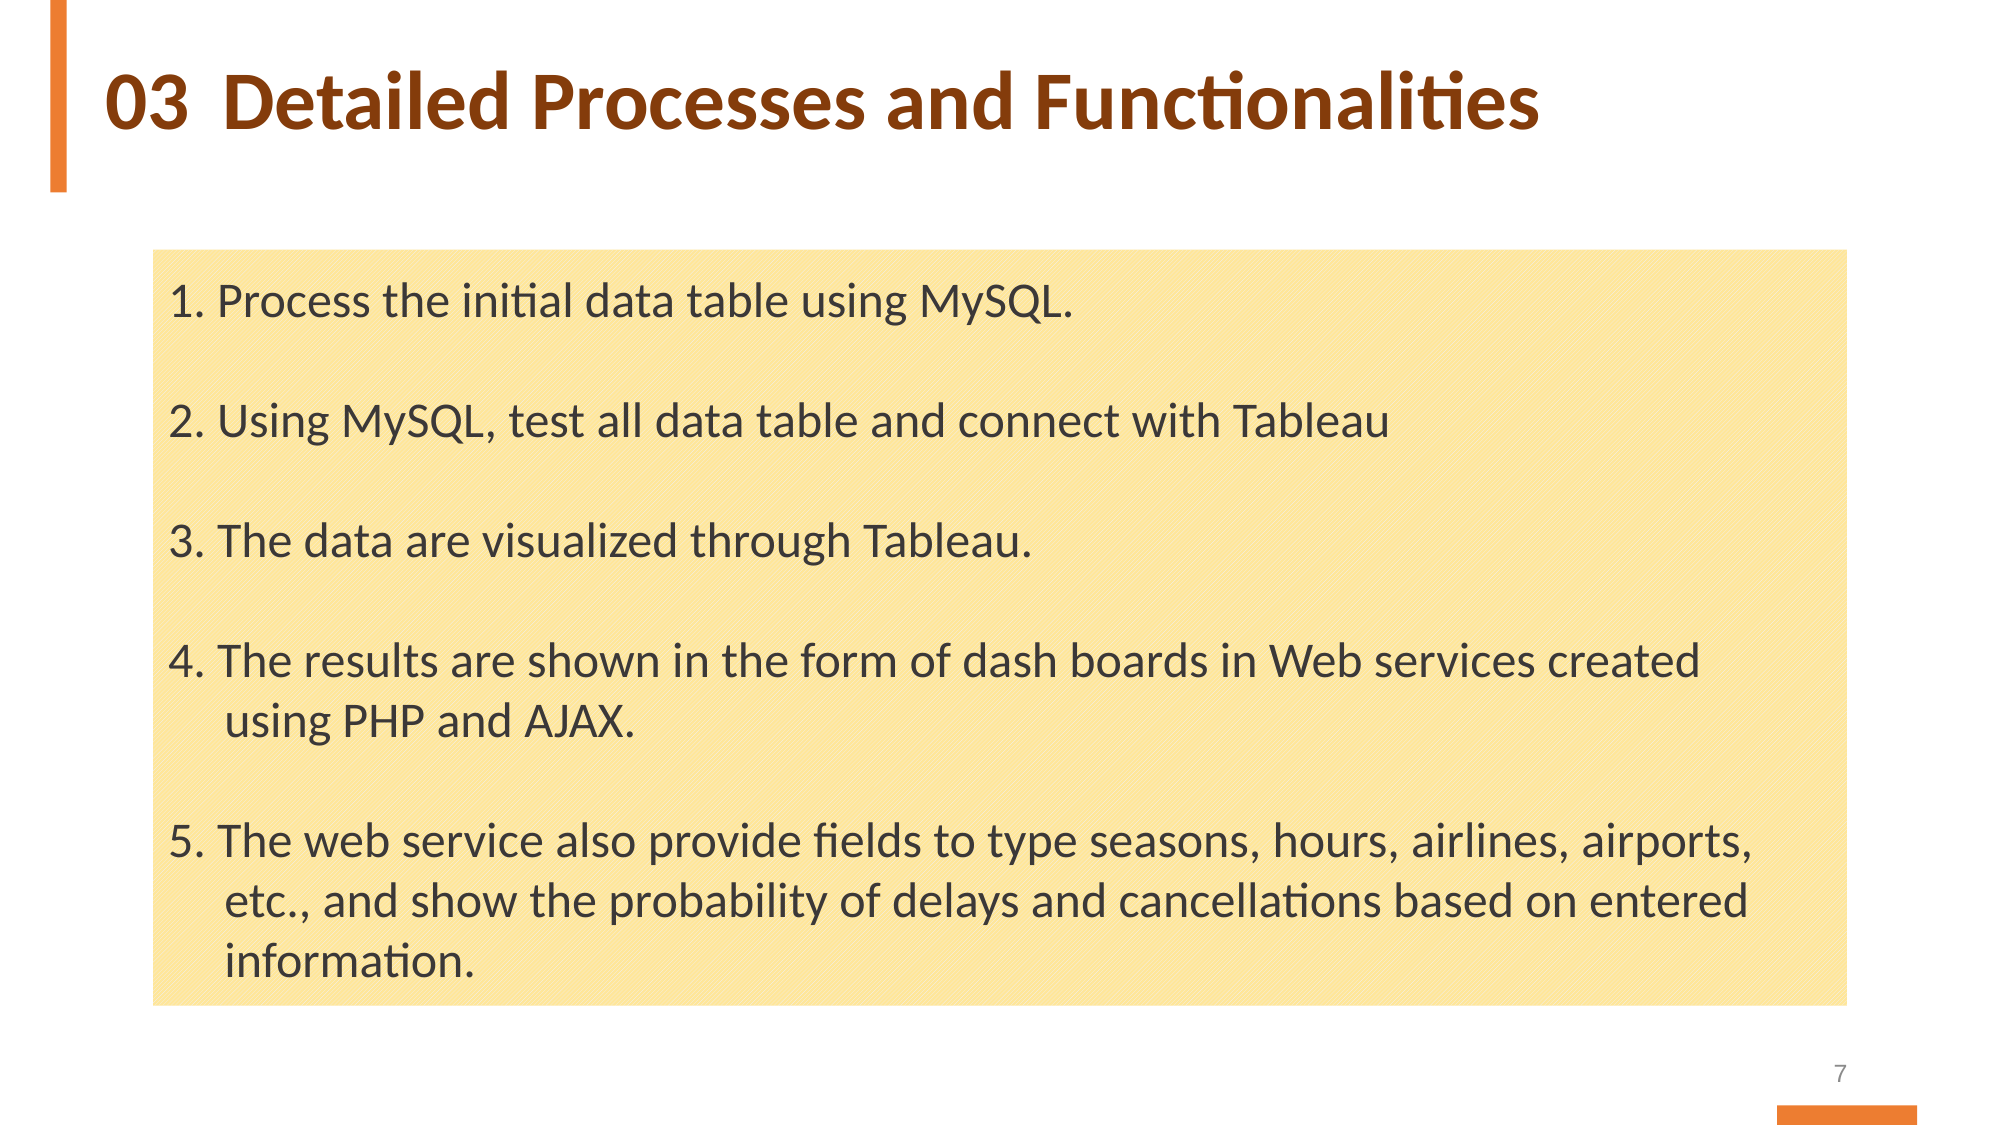

03
Detailed Processes and Functionalities
1. Process the initial data table using MySQL.

2. Using MySQL, test all data table and connect with Tableau

3. The data are visualized through Tableau.

4. The results are shown in the form of dash boards in Web services created
     using PHP and AJAX.

5. The web service also provide fields to type seasons, hours, airlines, airports,
     etc., and show the probability of delays and cancellations based on entered
     information.
7